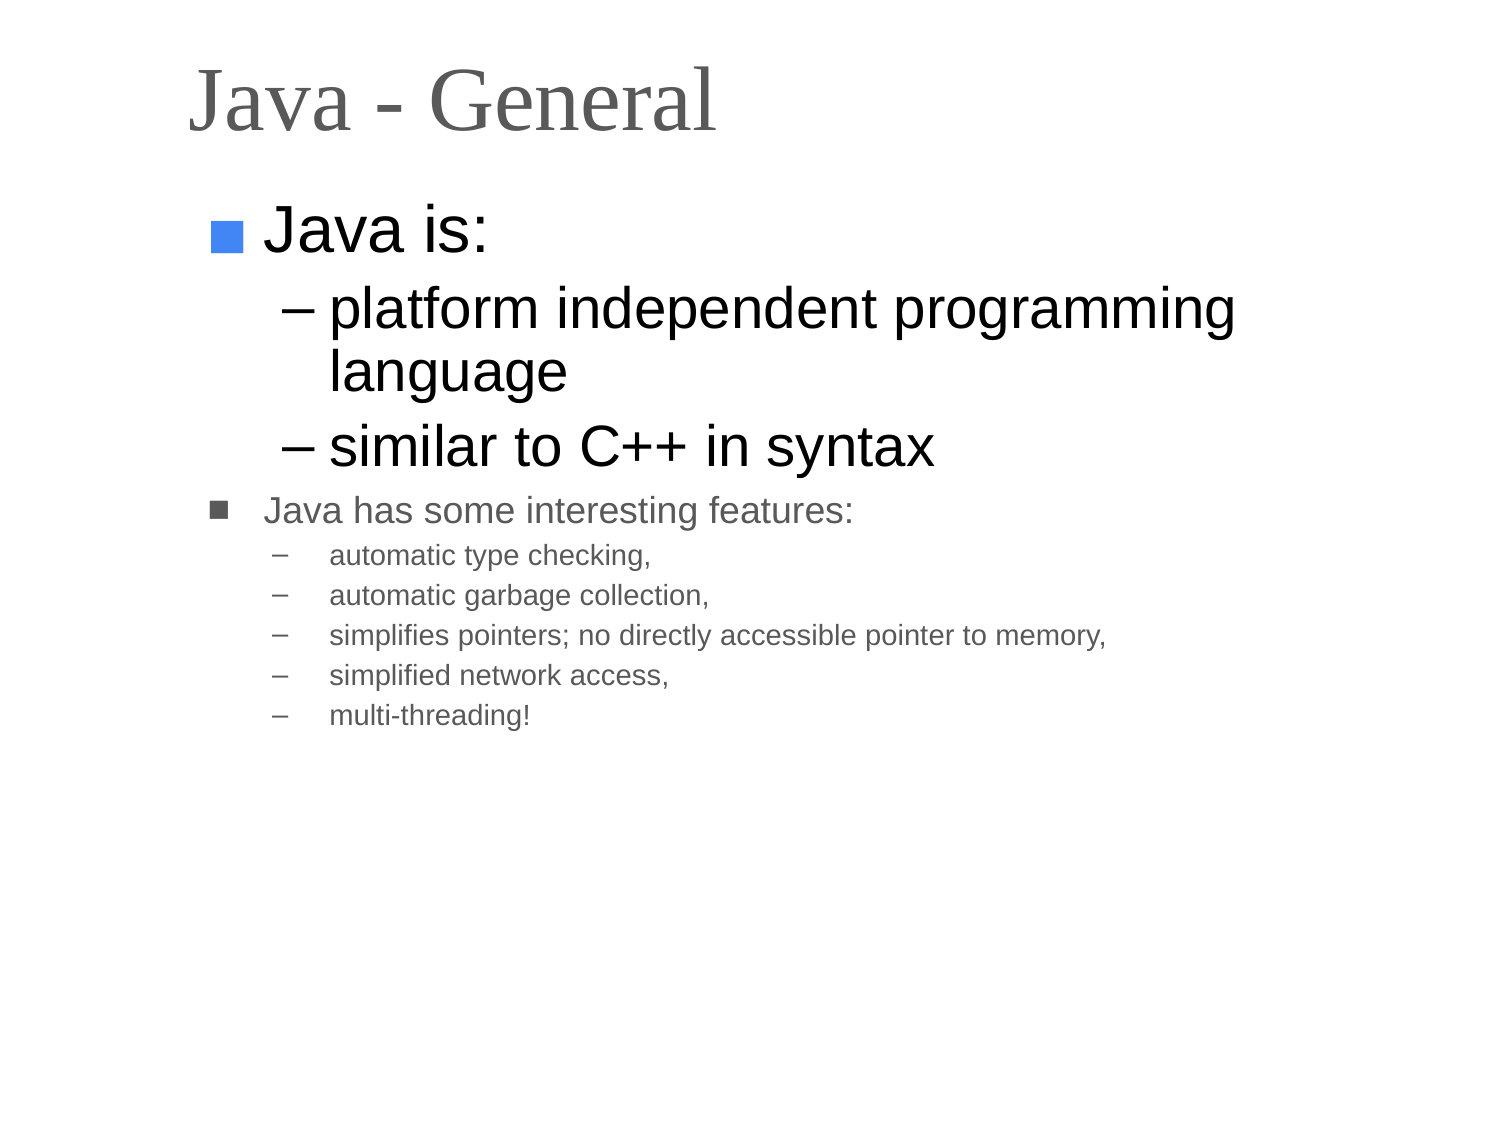

# Java - General
Java is:
platform independent programming language
similar to C++ in syntax
Java has some interesting features:
automatic type checking,
automatic garbage collection,
simplifies pointers; no directly accessible pointer to memory,
simplified network access,
multi-threading!